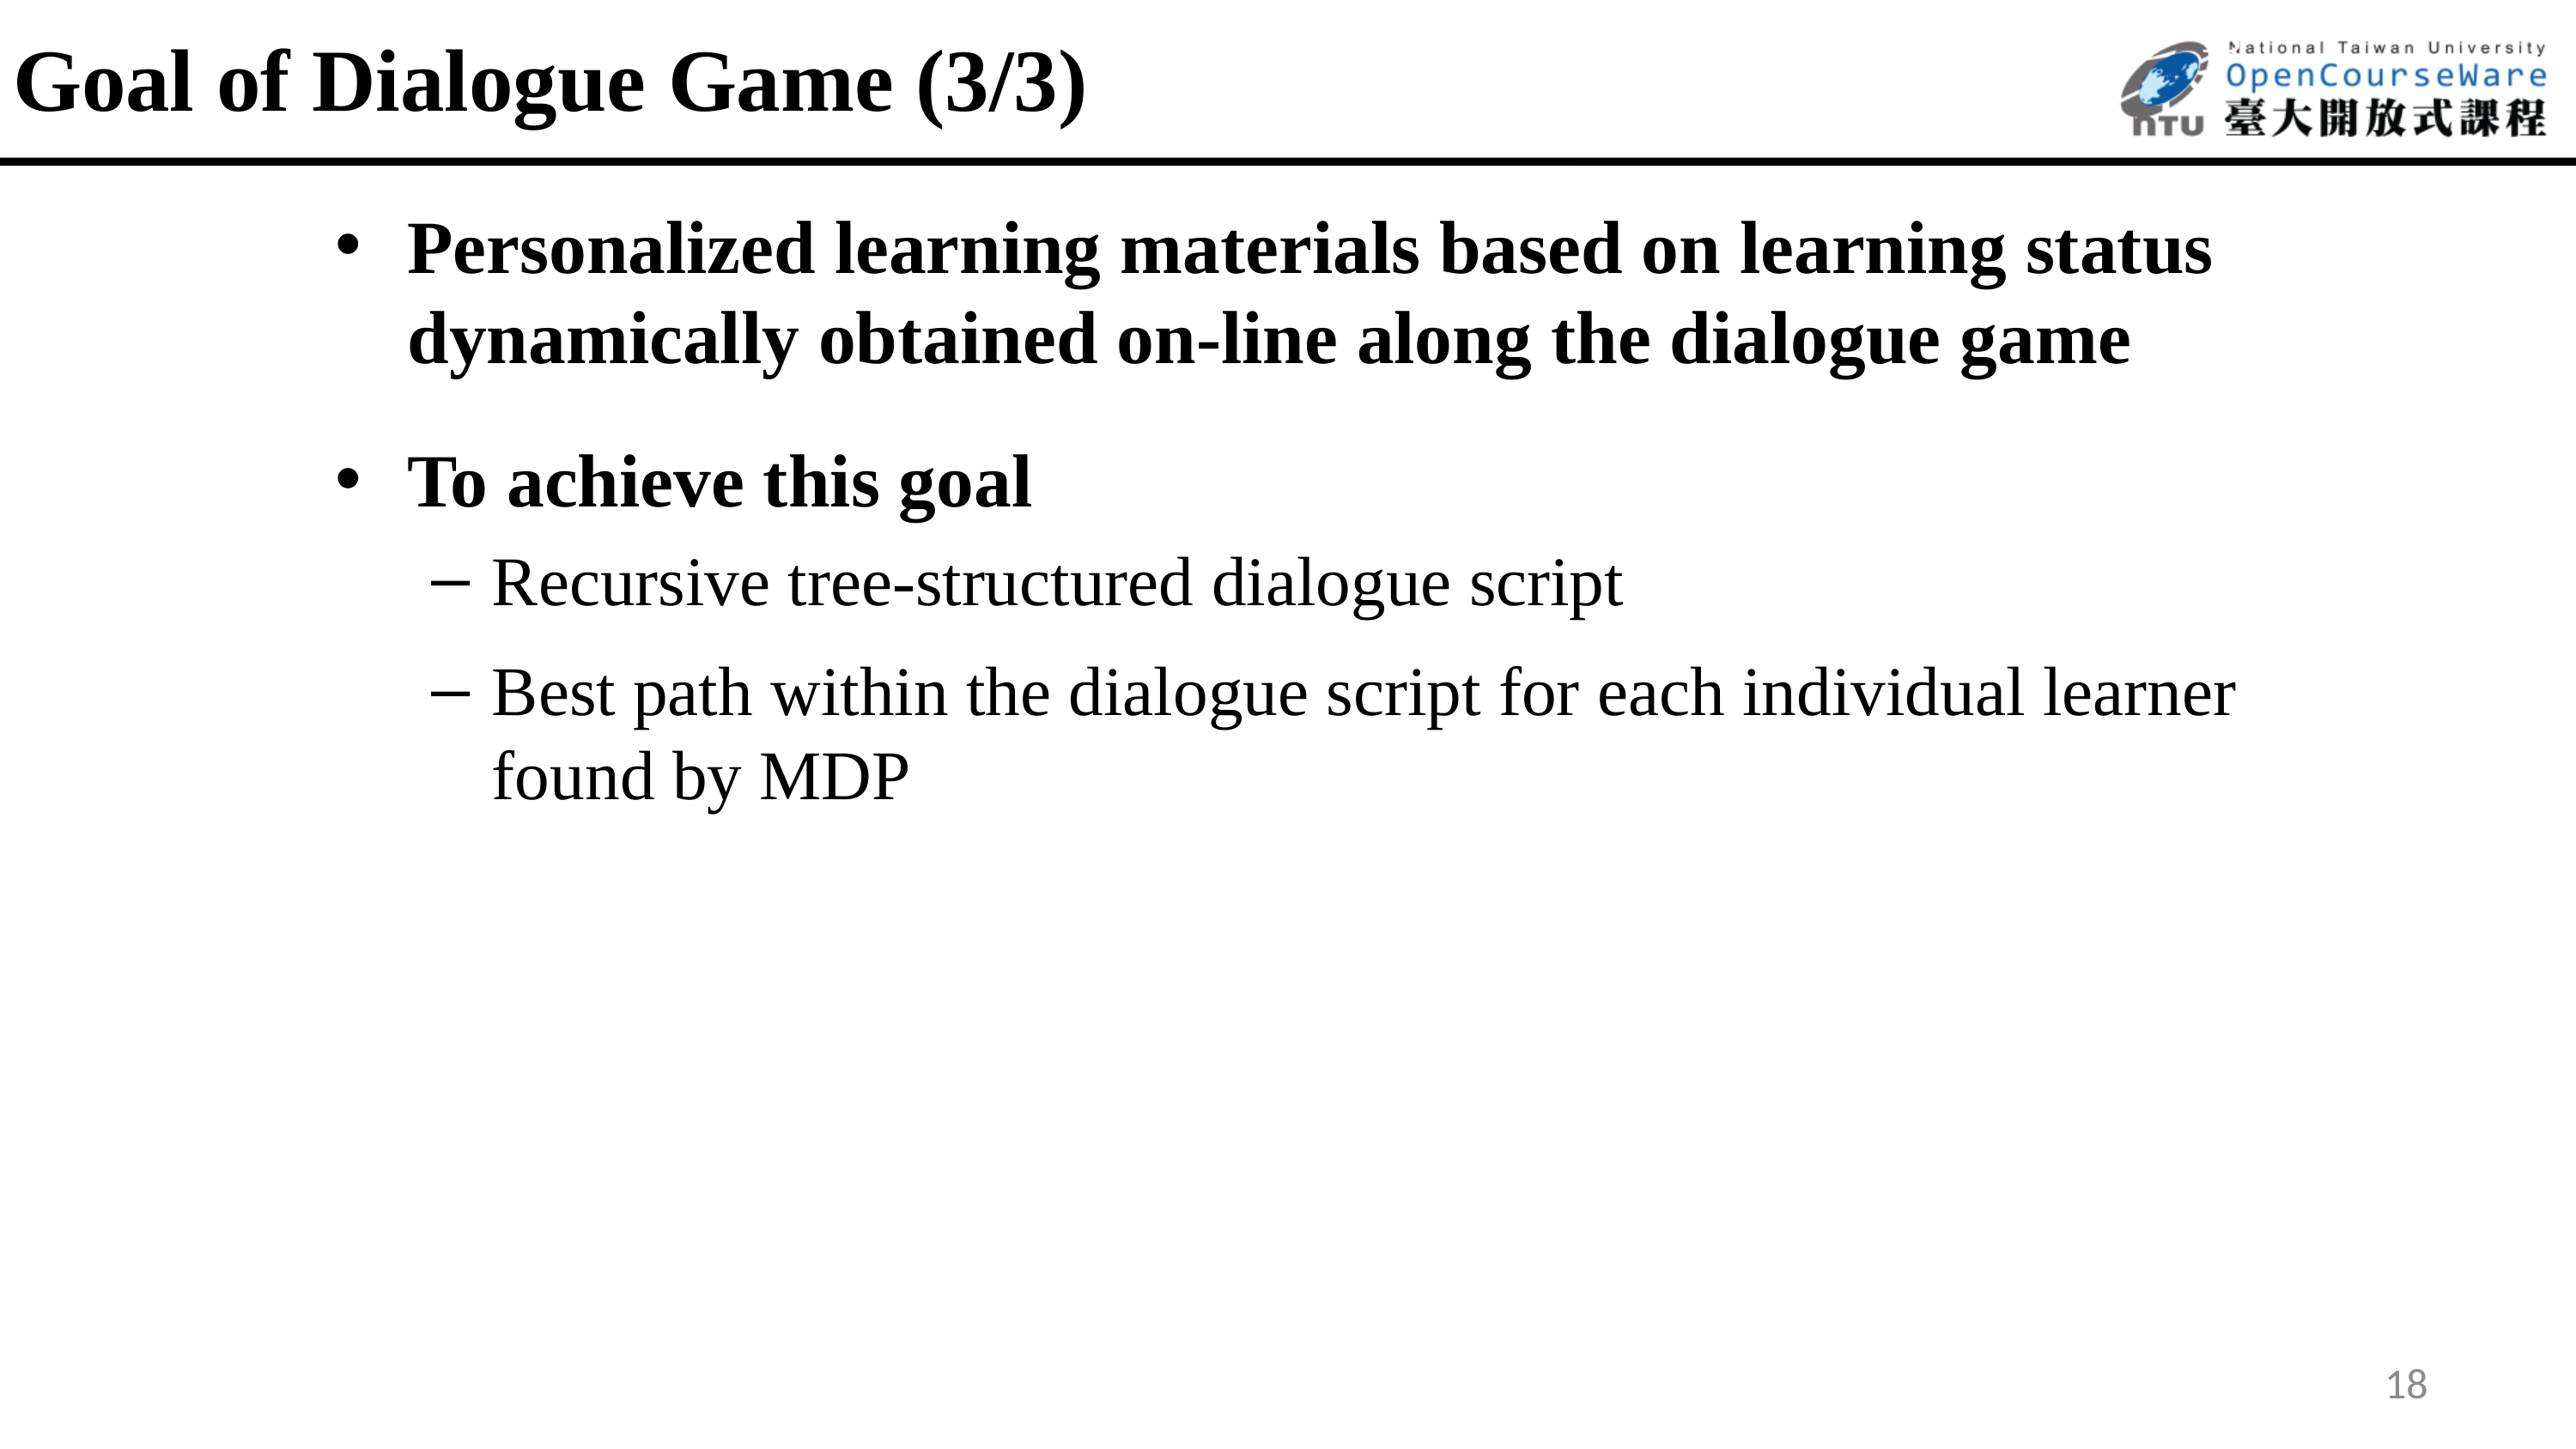

# Goal of Dialogue Game (3/3)
18
Personalized learning materials based on learning status dynamically obtained on-line along the dialogue game
To achieve this goal
Recursive tree-structured dialogue script
Best path within the dialogue script for each individual learner found by MDP
18